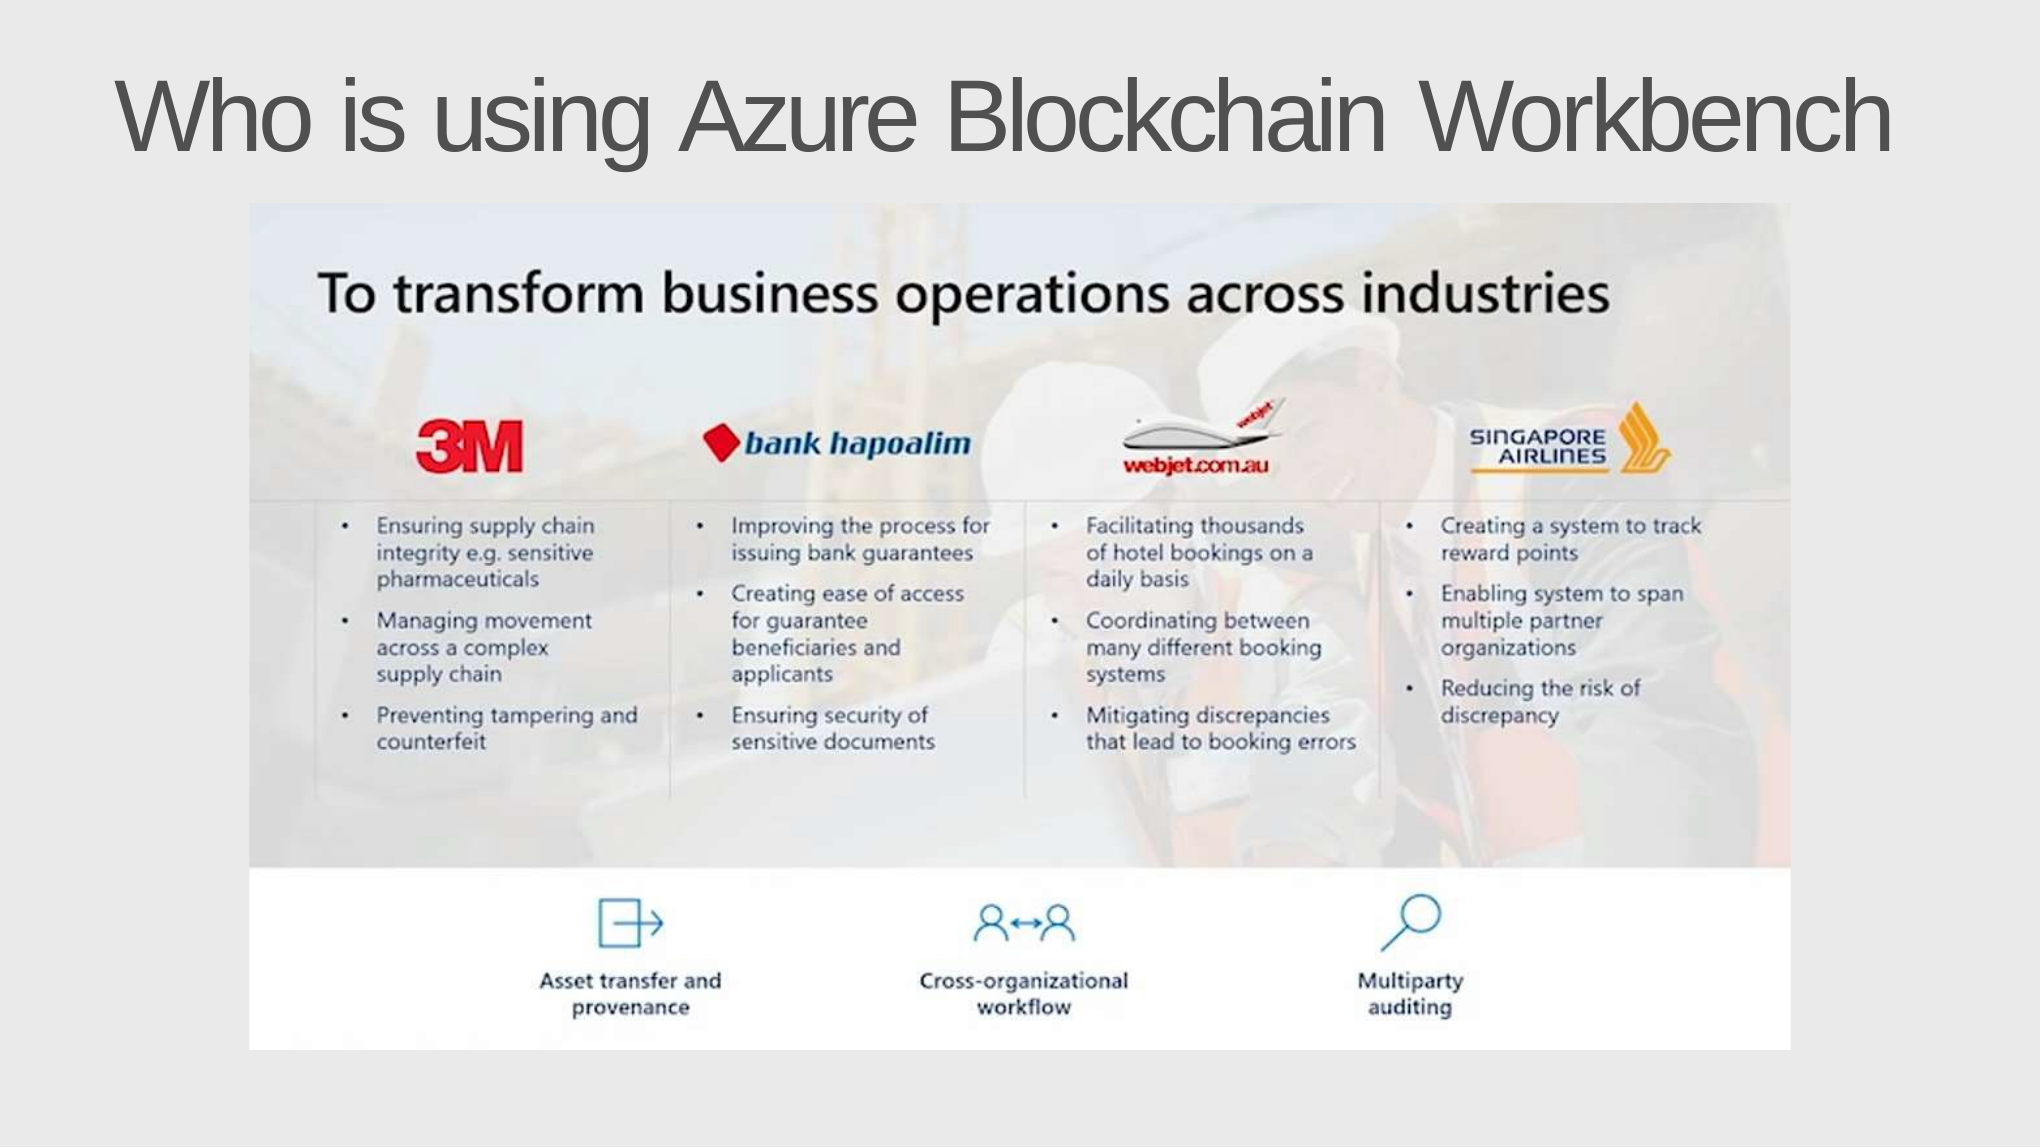

# Who is using Azure Blockchain Workbench